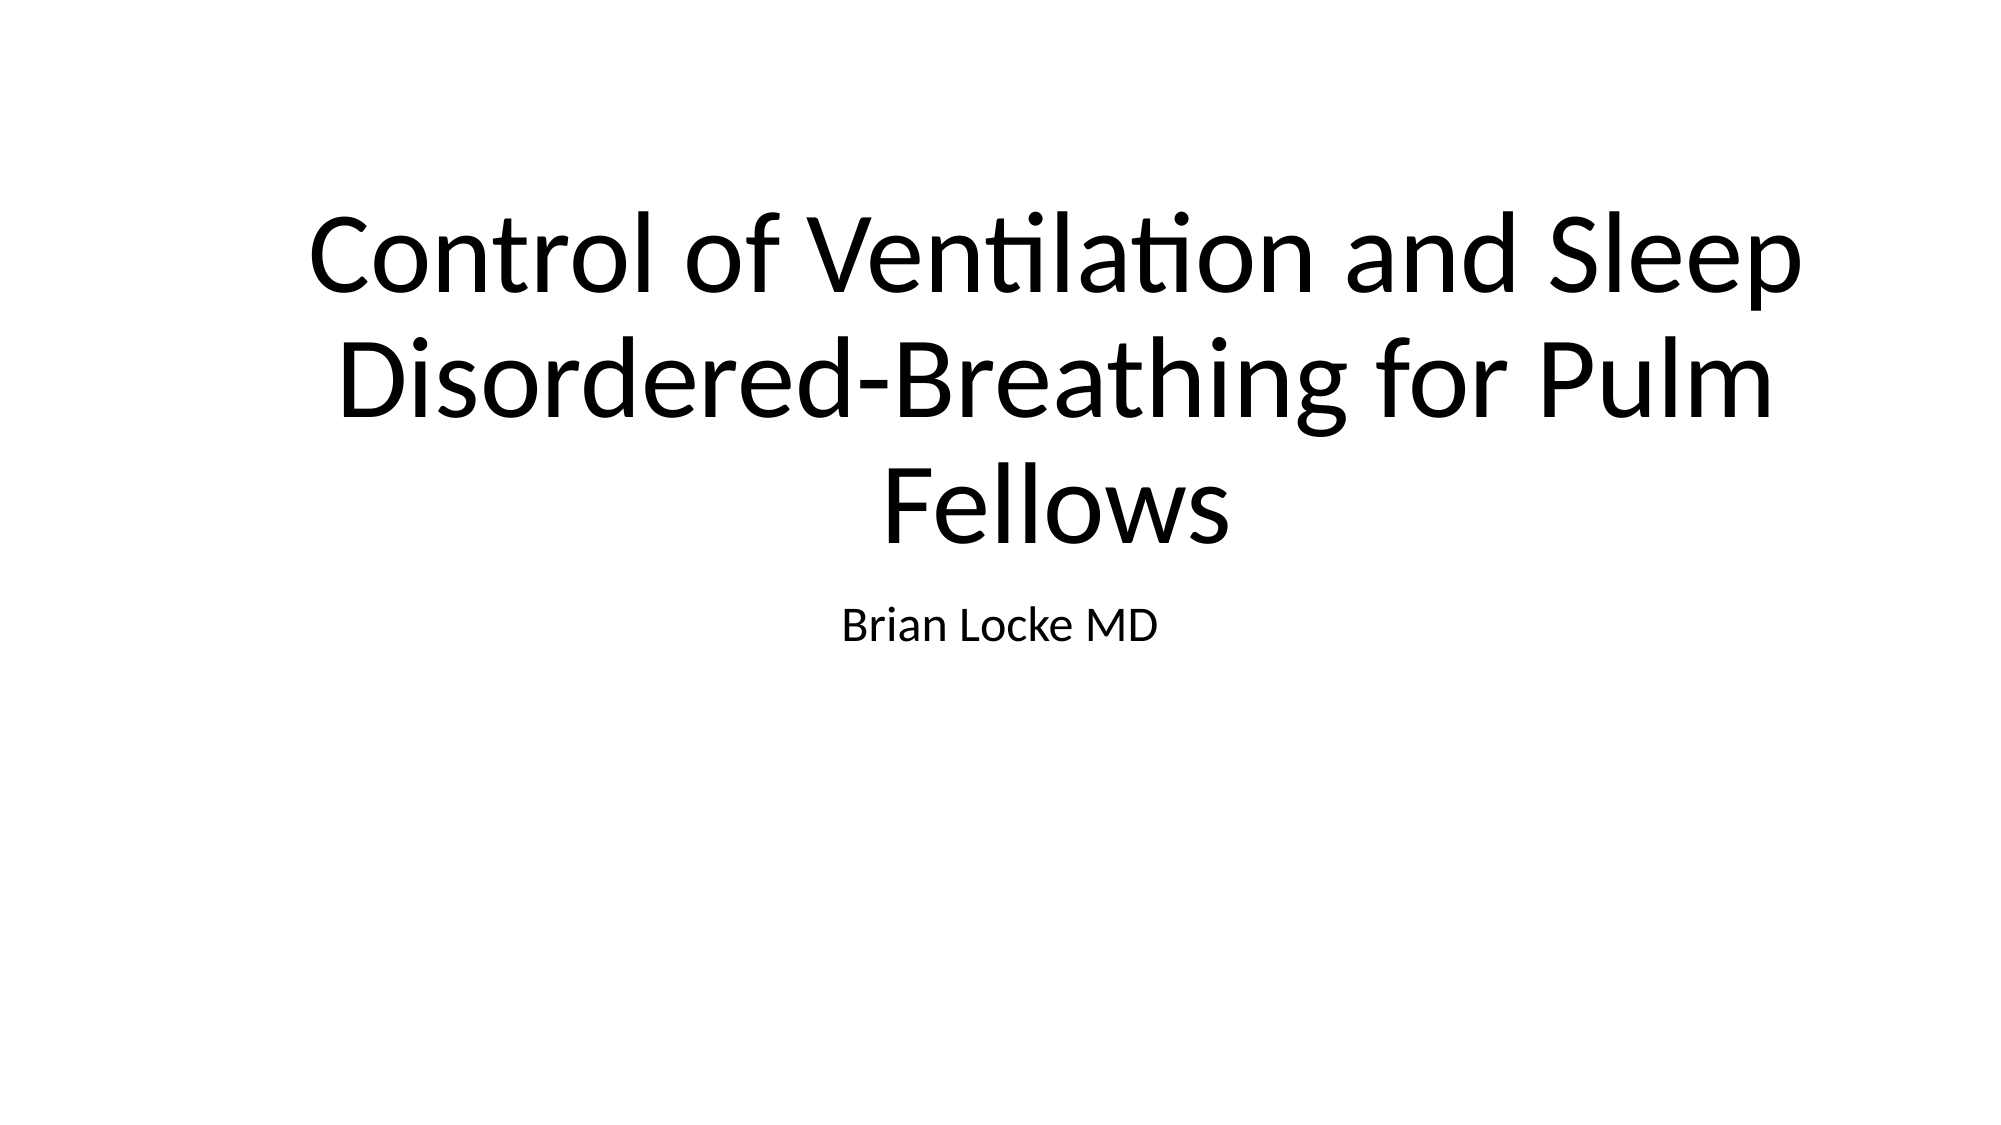

# Control of Ventilation and Sleep Disordered-Breathing for Pulm Fellows
Brian Locke MD